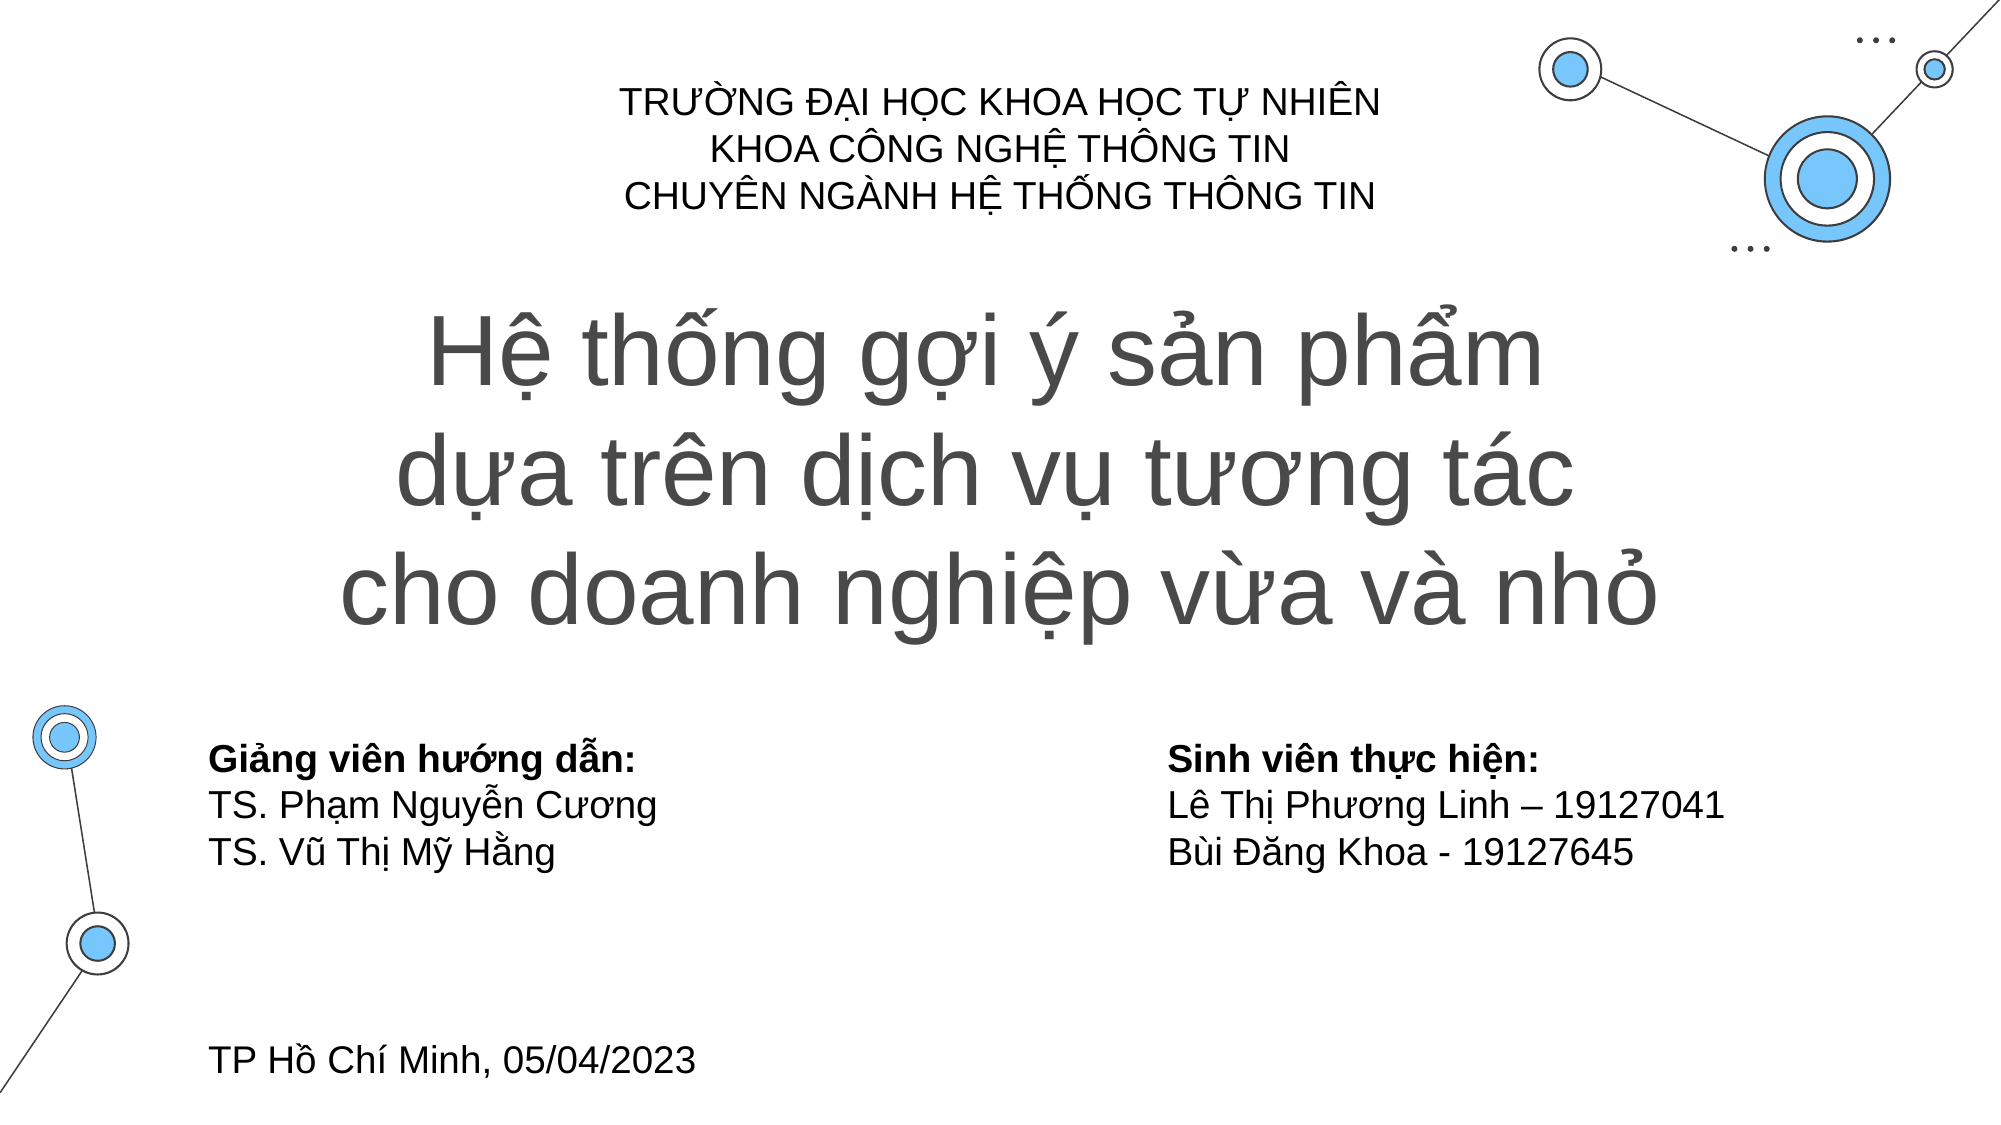

TRƯỜNG ĐẠI HỌC KHOA HỌC TỰ NHIÊN
KHOA CÔNG NGHỆ THÔNG TIN
CHUYÊN NGÀNH HỆ THỐNG THÔNG TIN
Hệ thống gợi ý sản phẩm
dựa trên dịch vụ tương tác
cho doanh nghiệp vừa và nhỏ
Giảng viên hướng dẫn:
TS. Phạm Nguyễn Cương
TS. Vũ Thị Mỹ Hằng
Sinh viên thực hiện:
Lê Thị Phương Linh – 19127041
Bùi Đăng Khoa - 19127645
TP Hồ Chí Minh, 05/04/2023